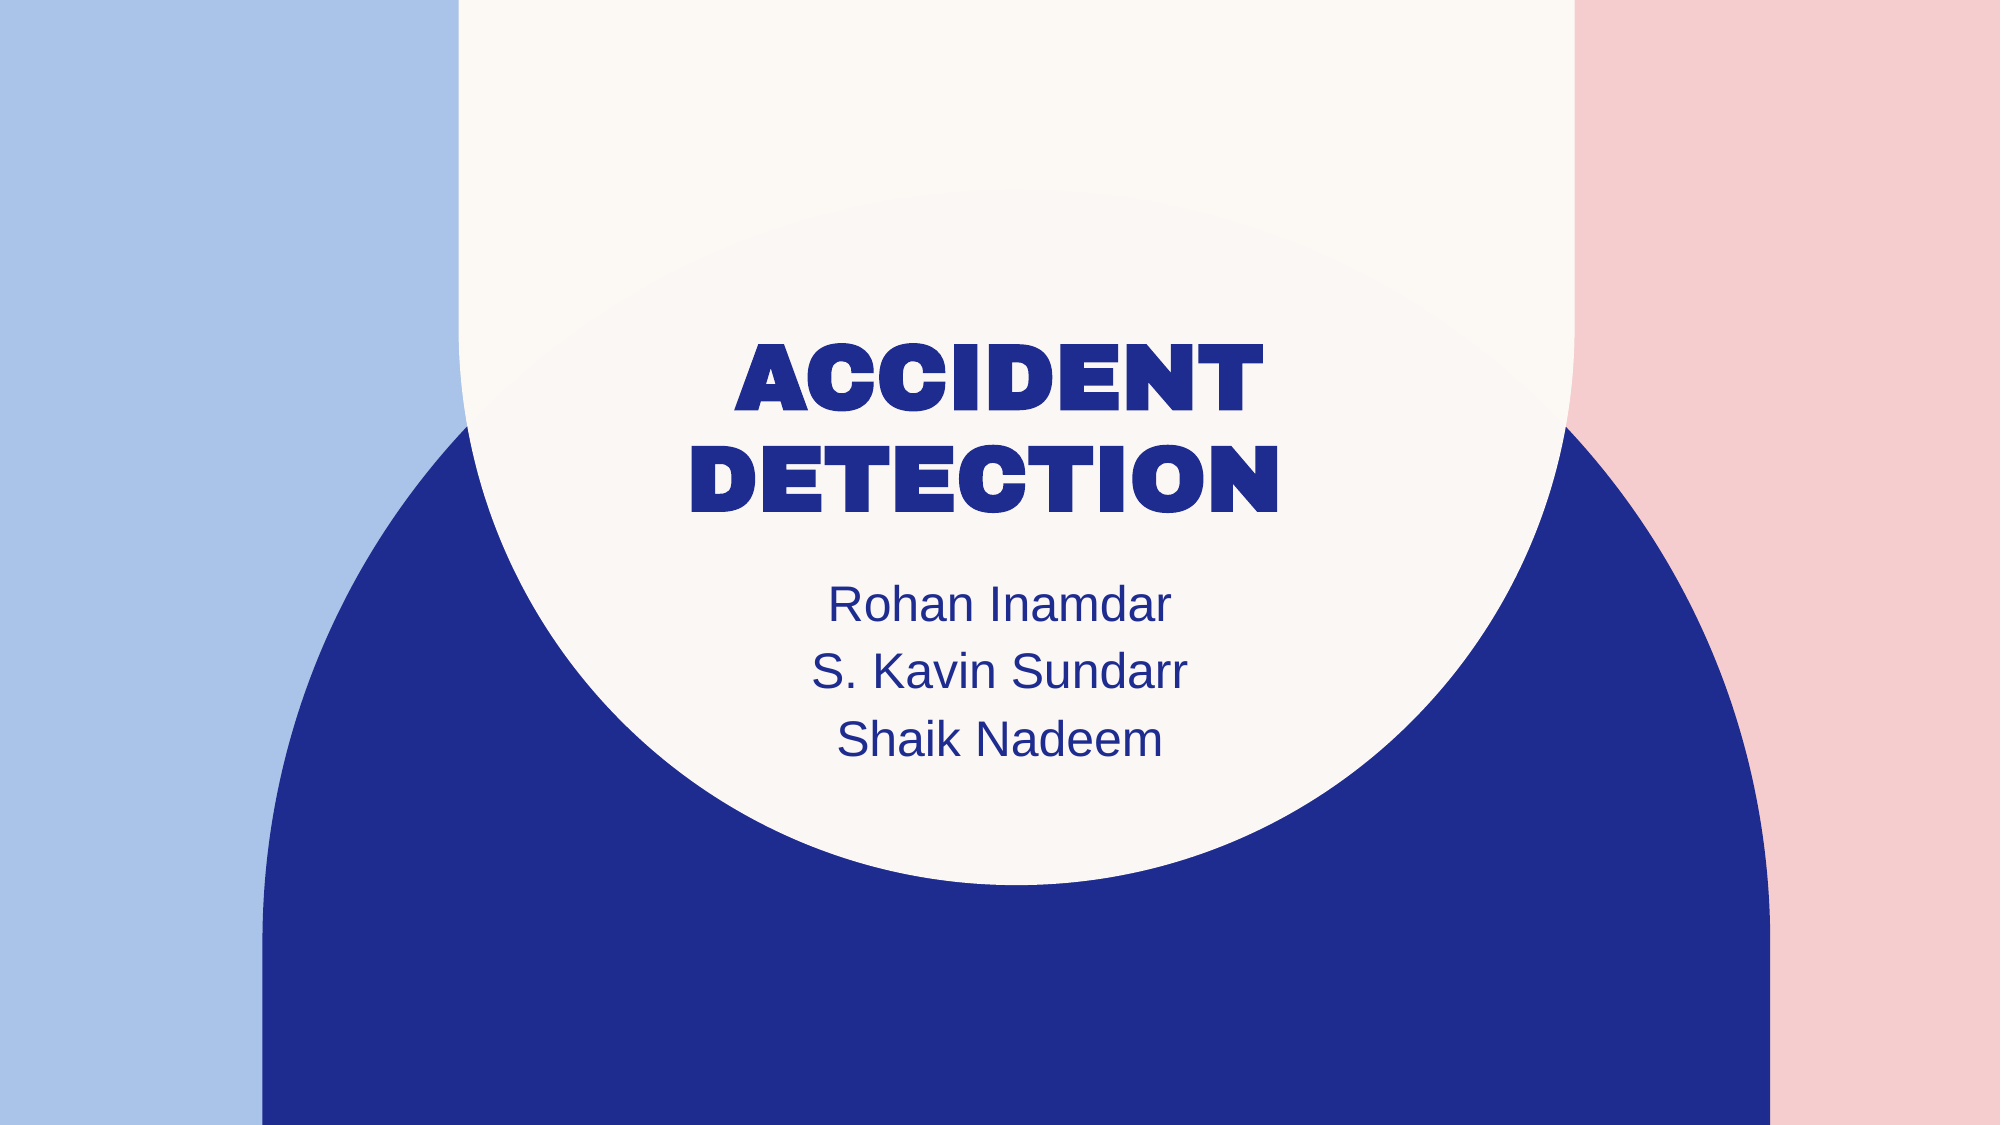

# Accident Detection
Rohan Inamdar
S. Kavin Sundarr
Shaik Nadeem